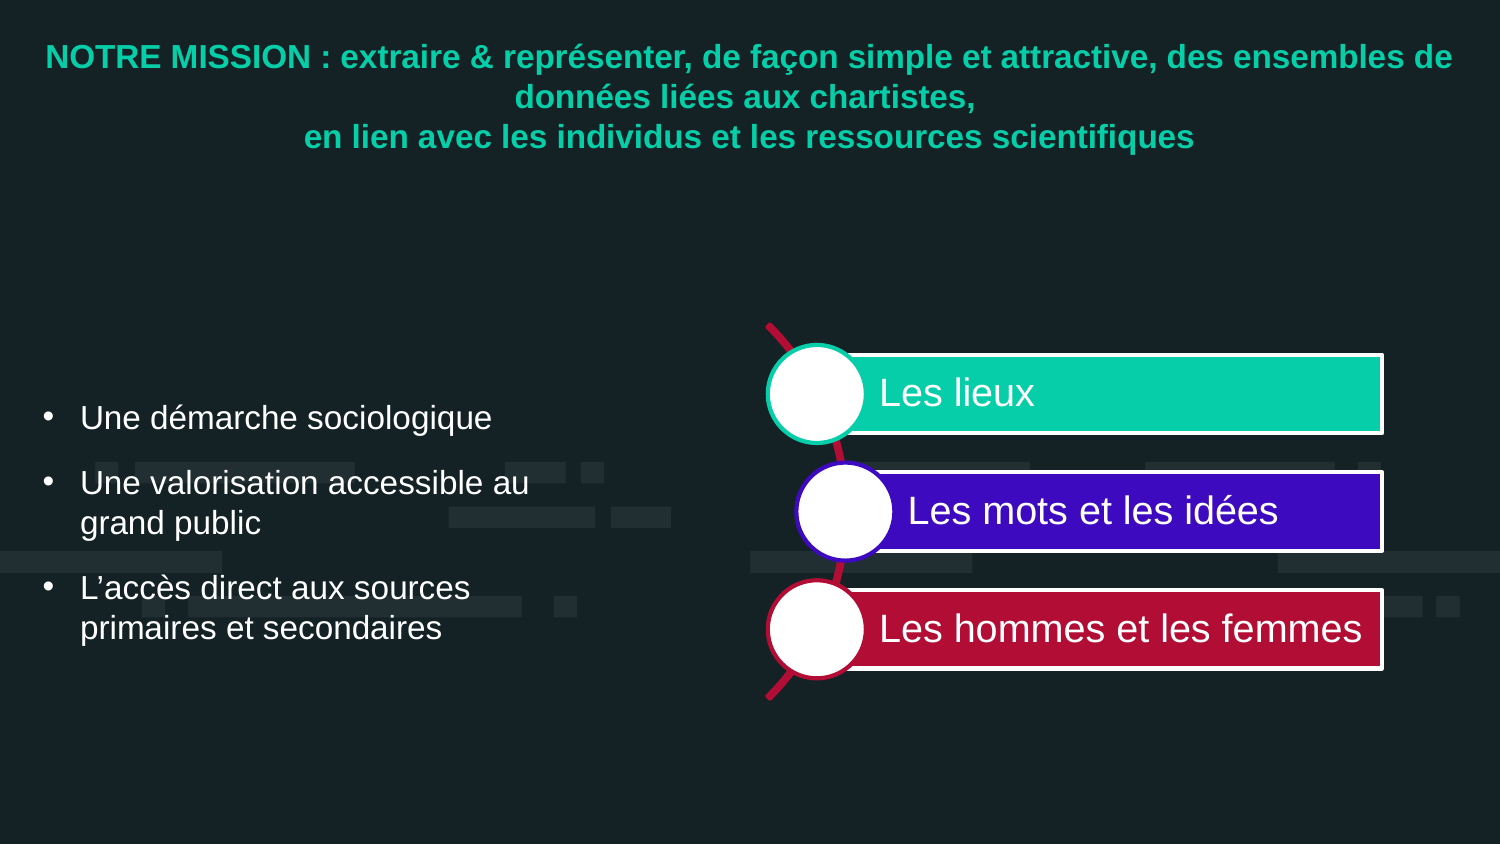

NOTRE MISSION : extraire & représenter, de façon simple et attractive, des ensembles de données liées aux chartistes,
en lien avec les individus et les ressources scientifiques
Une démarche sociologique
Une valorisation accessible au grand public
L’accès direct aux sources primaires et secondaires
Les lieux
Les mots et les idées
Les hommes et les femmes